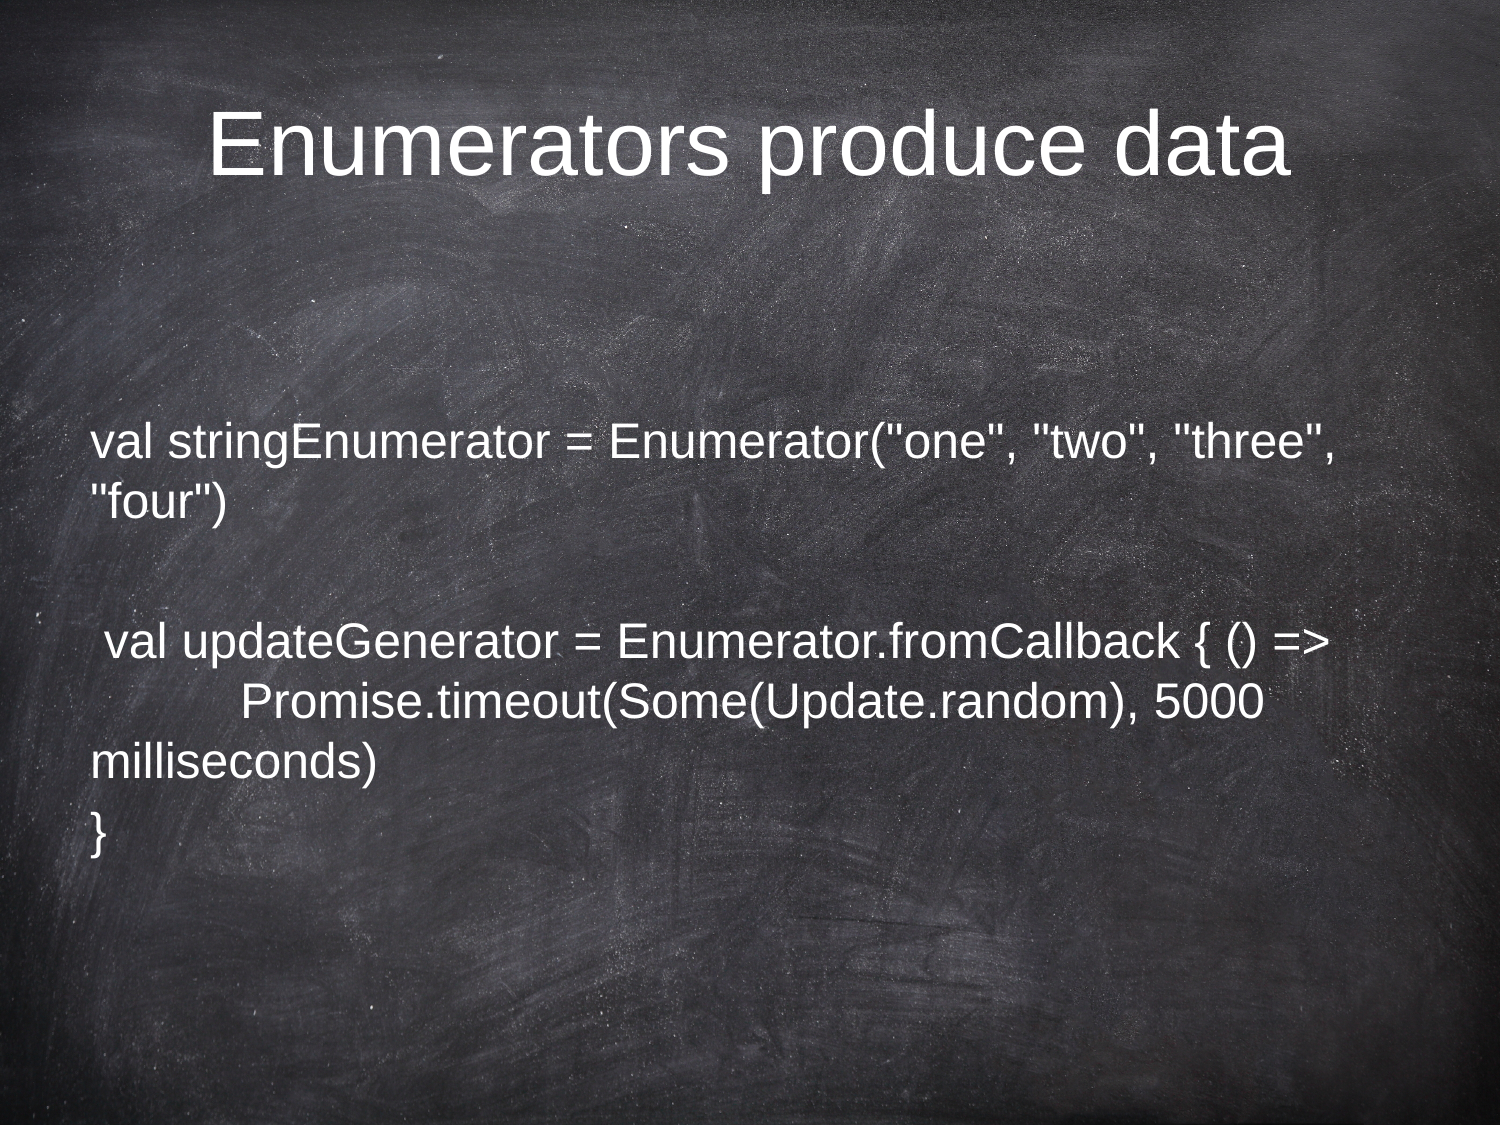

# Enumerators produce data
val stringEnumerator = Enumerator("one", "two", "three", "four")

 val updateGenerator = Enumerator.fromCallback { () => 	Promise.timeout(Some(Update.random), 5000 milliseconds)
}